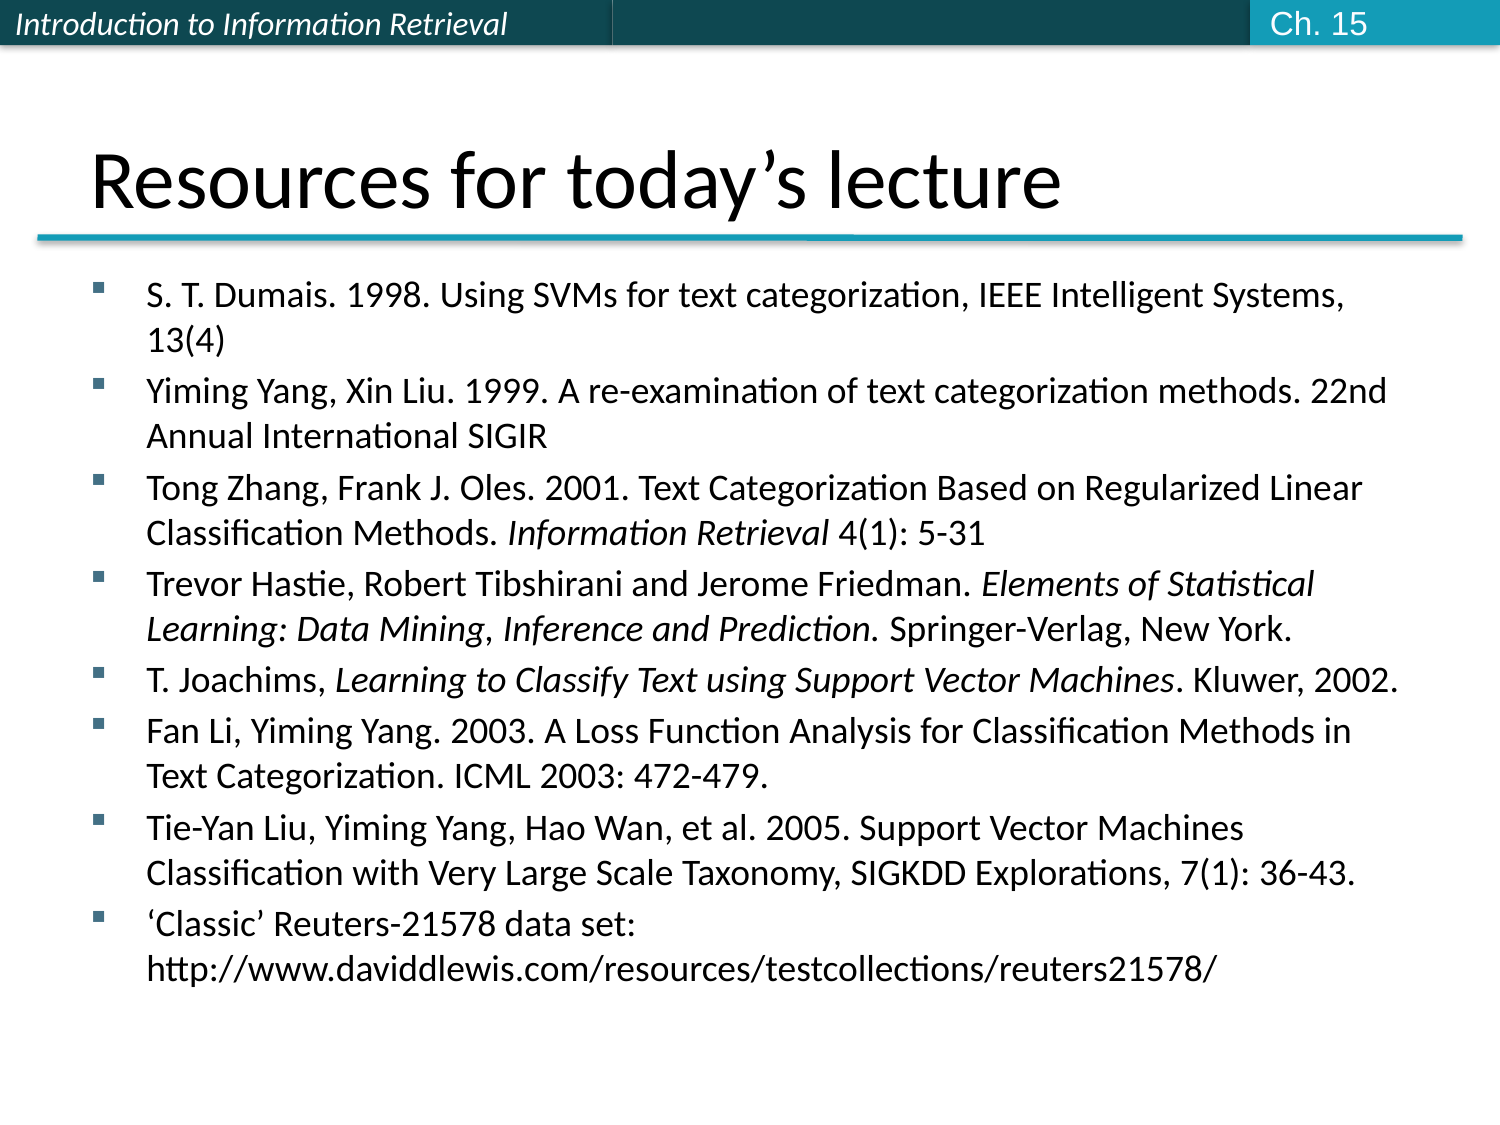

Ch. 15
# Resources for today’s lecture
S. T. Dumais. 1998. Using SVMs for text categorization, IEEE Intelligent Systems, 13(4)
Yiming Yang, Xin Liu. 1999. A re-examination of text categorization methods. 22nd Annual International SIGIR
Tong Zhang, Frank J. Oles. 2001. Text Categorization Based on Regularized Linear Classification Methods. Information Retrieval 4(1): 5-31
Trevor Hastie, Robert Tibshirani and Jerome Friedman. Elements of Statistical Learning: Data Mining, Inference and Prediction. Springer-Verlag, New York.
T. Joachims, Learning to Classify Text using Support Vector Machines. Kluwer, 2002.
Fan Li, Yiming Yang. 2003. A Loss Function Analysis for Classification Methods in Text Categorization. ICML 2003: 472-479.
Tie-Yan Liu, Yiming Yang, Hao Wan, et al. 2005. Support Vector Machines Classification with Very Large Scale Taxonomy, SIGKDD Explorations, 7(1): 36-43.
‘Classic’ Reuters-21578 data set: http://www.daviddlewis.com/resources/testcollections/reuters21578/